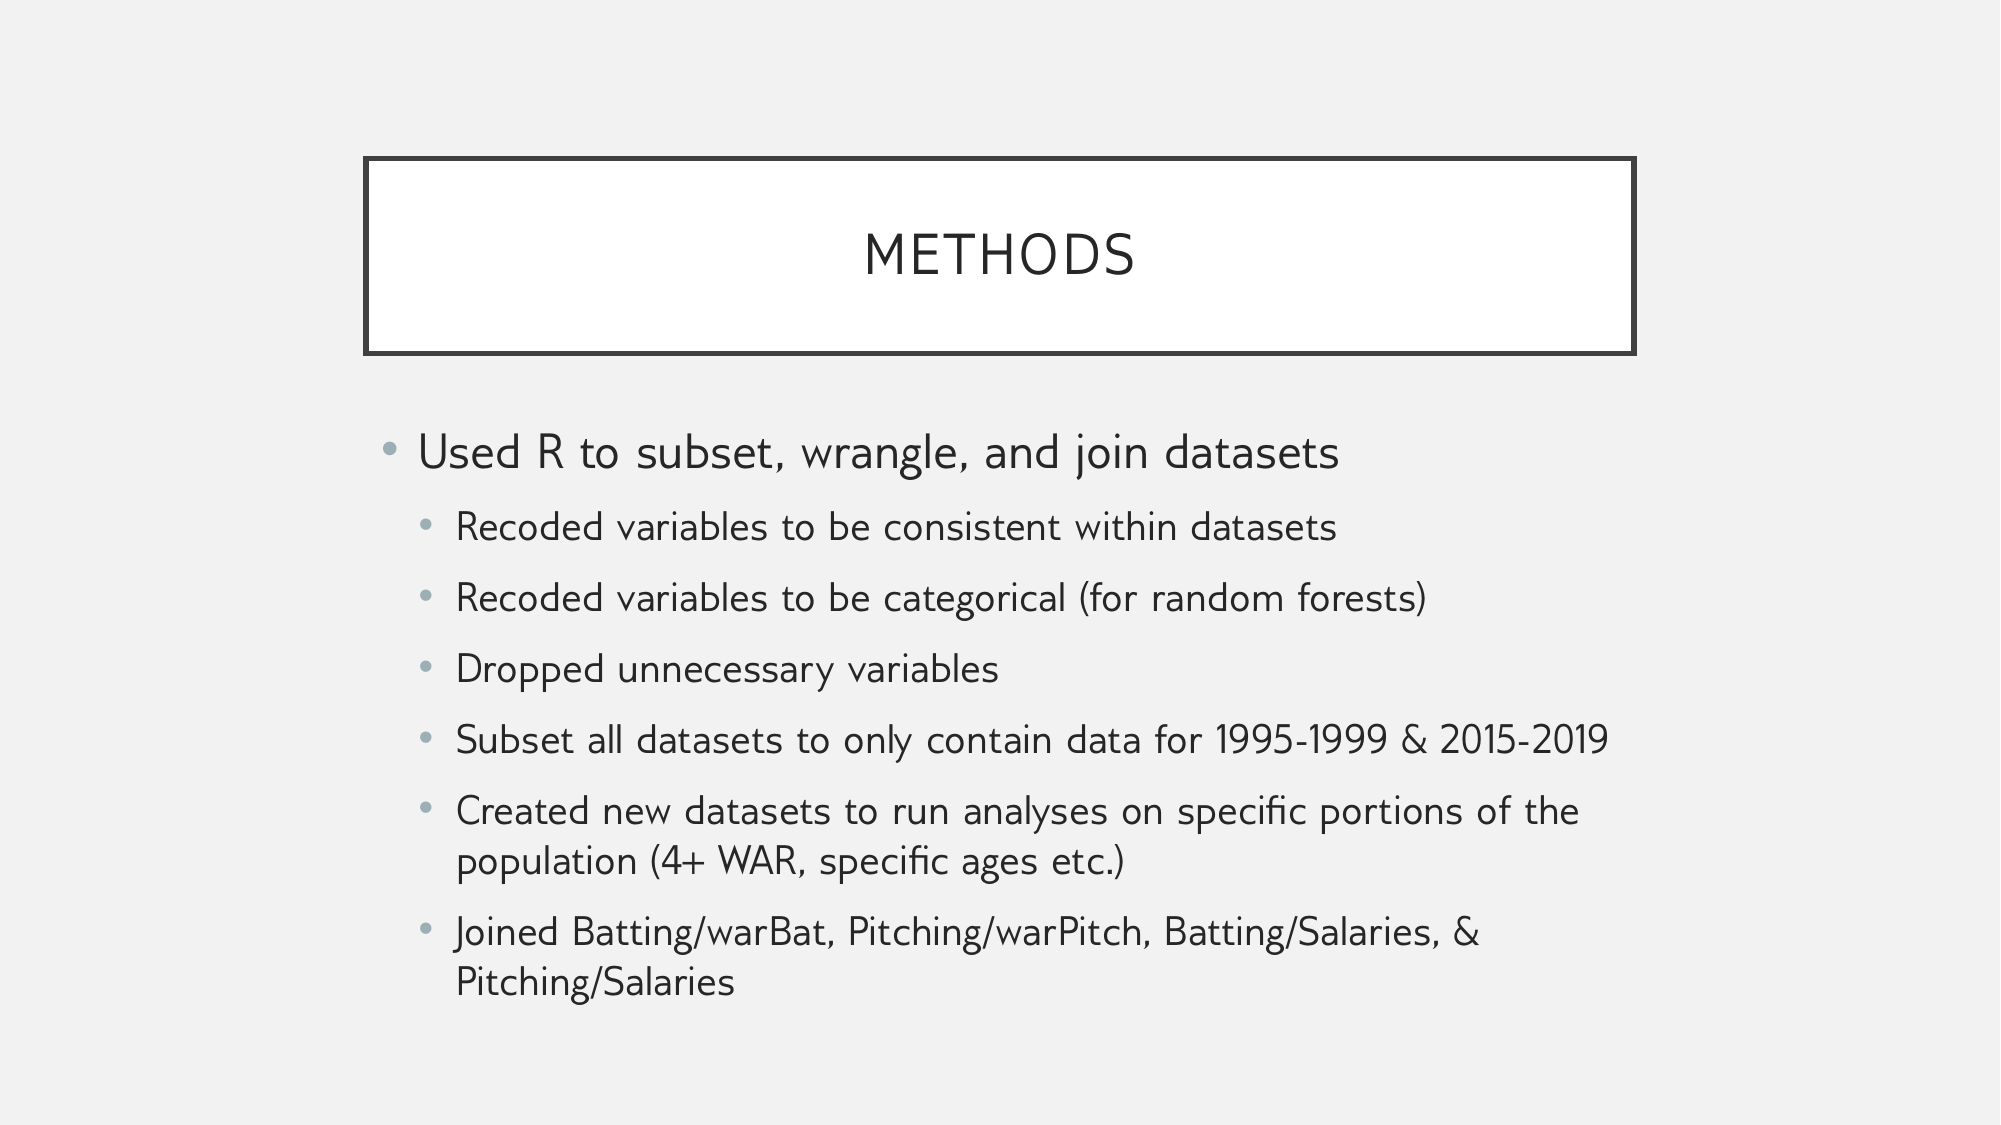

# Methods
Used R to subset, wrangle, and join datasets
Recoded variables to be consistent within datasets
Recoded variables to be categorical (for random forests)
Dropped unnecessary variables
Subset all datasets to only contain data for 1995-1999 & 2015-2019
Created new datasets to run analyses on specific portions of the population (4+ WAR, specific ages etc.)
Joined Batting/warBat, Pitching/warPitch, Batting/Salaries, & Pitching/Salaries